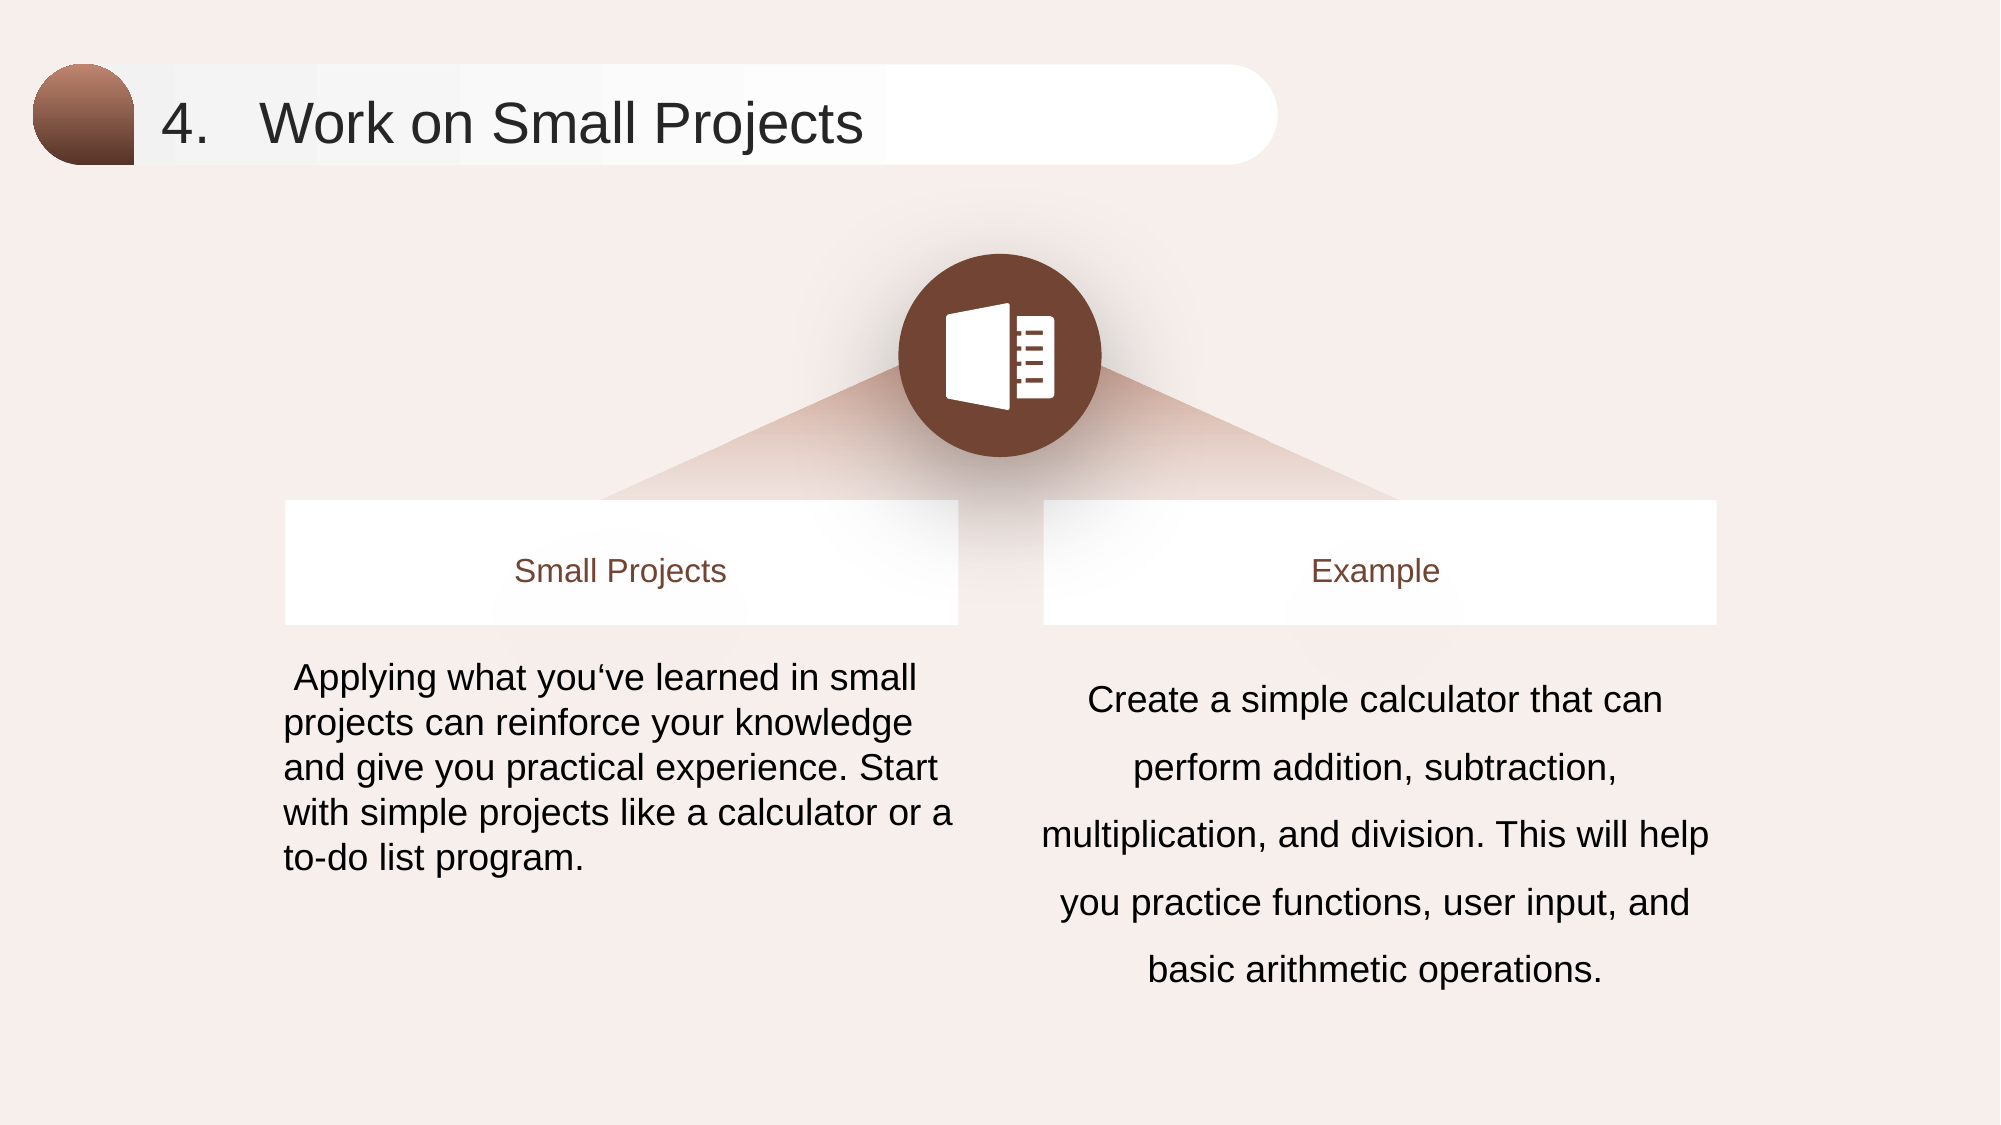

4.   Work on Small Projects

Small Projects
Example
 Applying what you‘ve learned in small projects can reinforce your knowledge and give you practical experience. Start with simple projects like a calculator or a to-do list program.
Create a simple calculator that can perform addition, subtraction, multiplication, and division. This will help you practice functions, user input, and basic arithmetic operations.